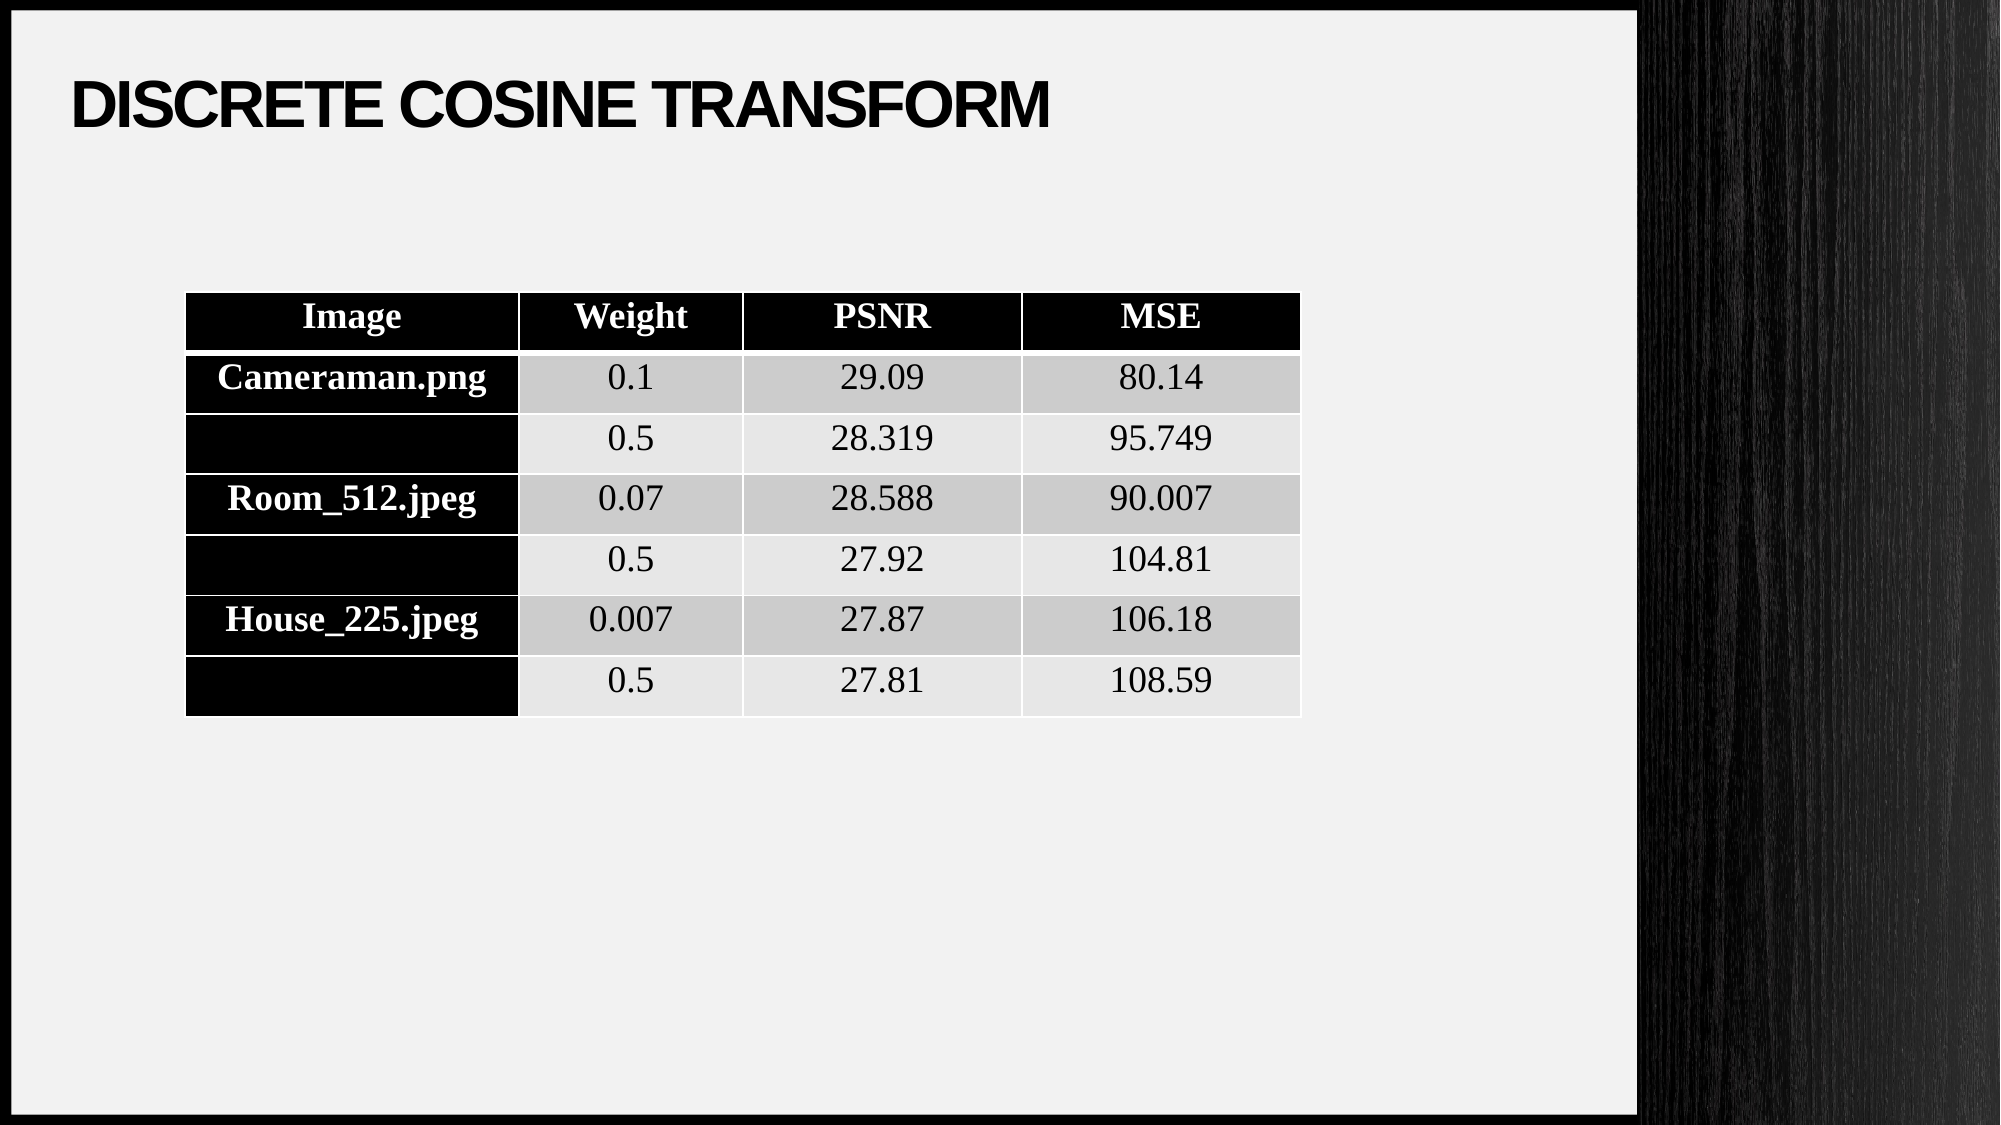

# Discrete Cosine Transform
| Image | Weight | PSNR | MSE |
| --- | --- | --- | --- |
| Cameraman.png | 0.1 | 29.09 | 80.14 |
|  | 0.5 | 28.319 | 95.749 |
| Room\_512.jpeg | 0.07 | 28.588 | 90.007 |
|  | 0.5 | 27.92 | 104.81 |
| House\_225.jpeg | 0.007 | 27.87 | 106.18 |
|  | 0.5 | 27.81 | 108.59 |
33